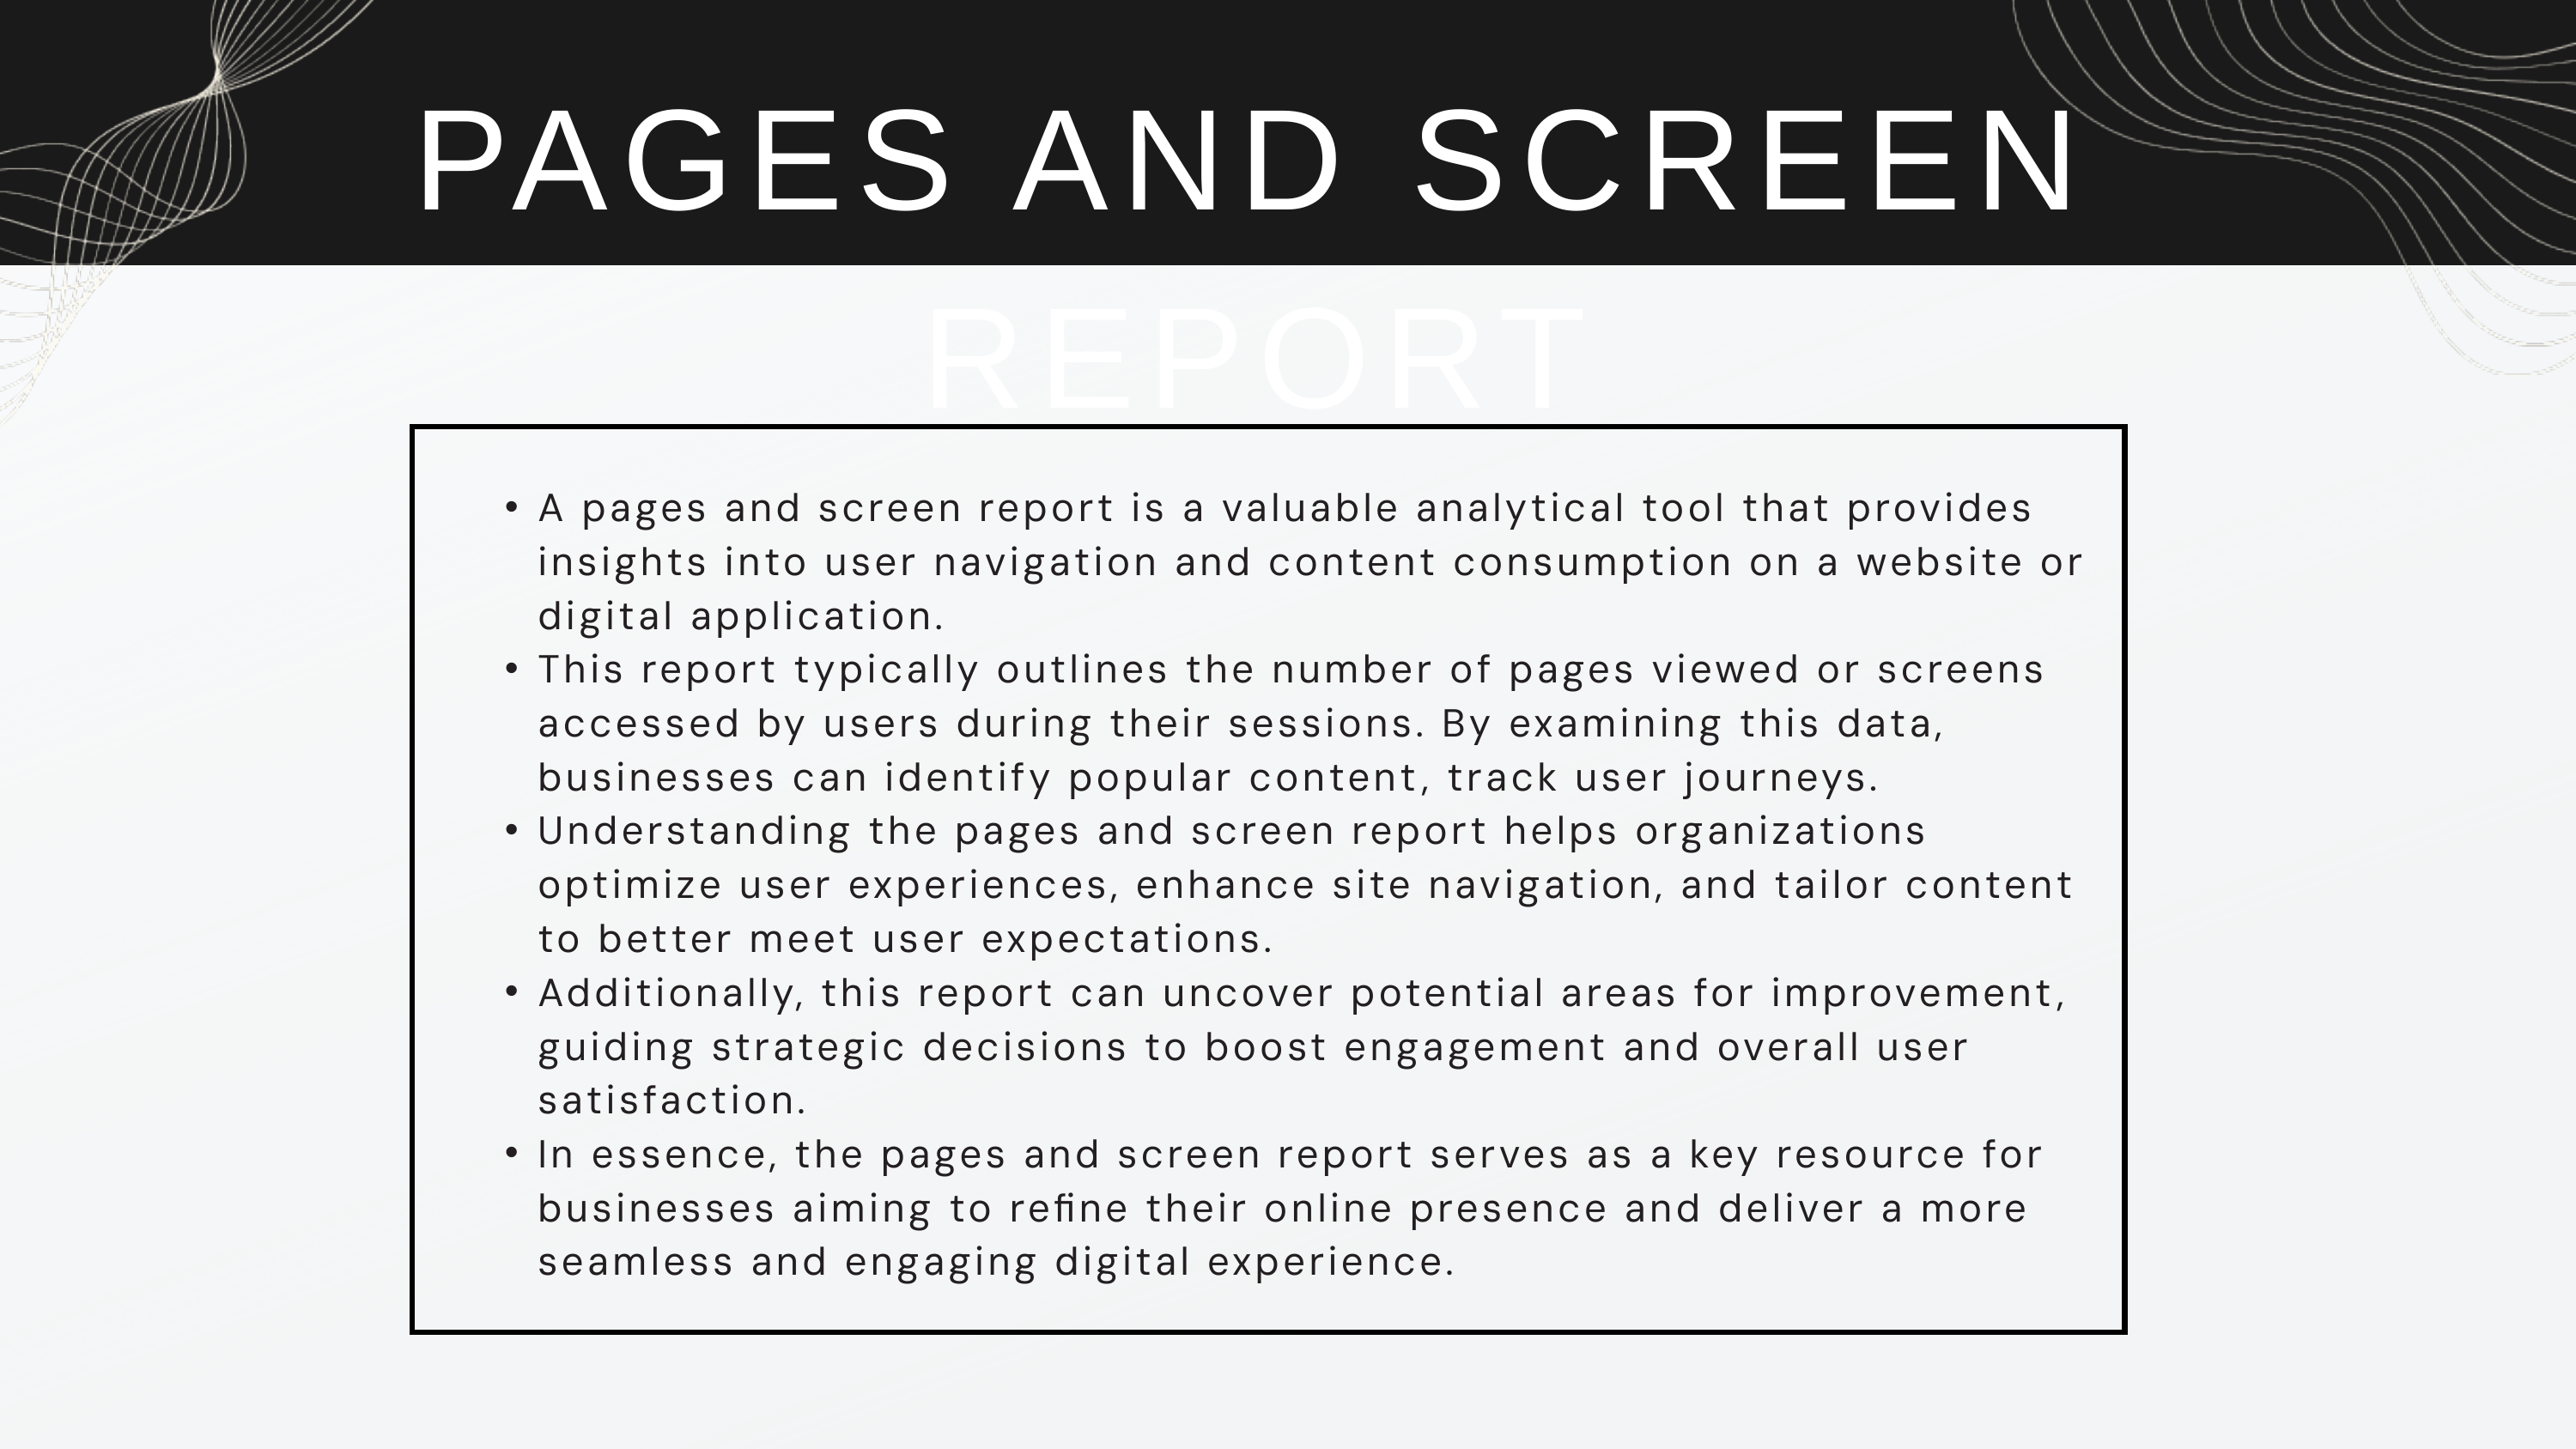

PAGES AND SCREEN REPORT

A pages and screen report is a valuable analytical tool that provides insights into user navigation and content consumption on a website or digital application.
This report typically outlines the number of pages viewed or screens accessed by users during their sessions. By examining this data, businesses can identify popular content, track user journeys.
Understanding the pages and screen report helps organizations optimize user experiences, enhance site navigation, and tailor content to better meet user expectations.
Additionally, this report can uncover potential areas for improvement, guiding strategic decisions to boost engagement and overall user satisfaction.
In essence, the pages and screen report serves as a key resource for businesses aiming to refine their online presence and deliver a more seamless and engaging digital experience.